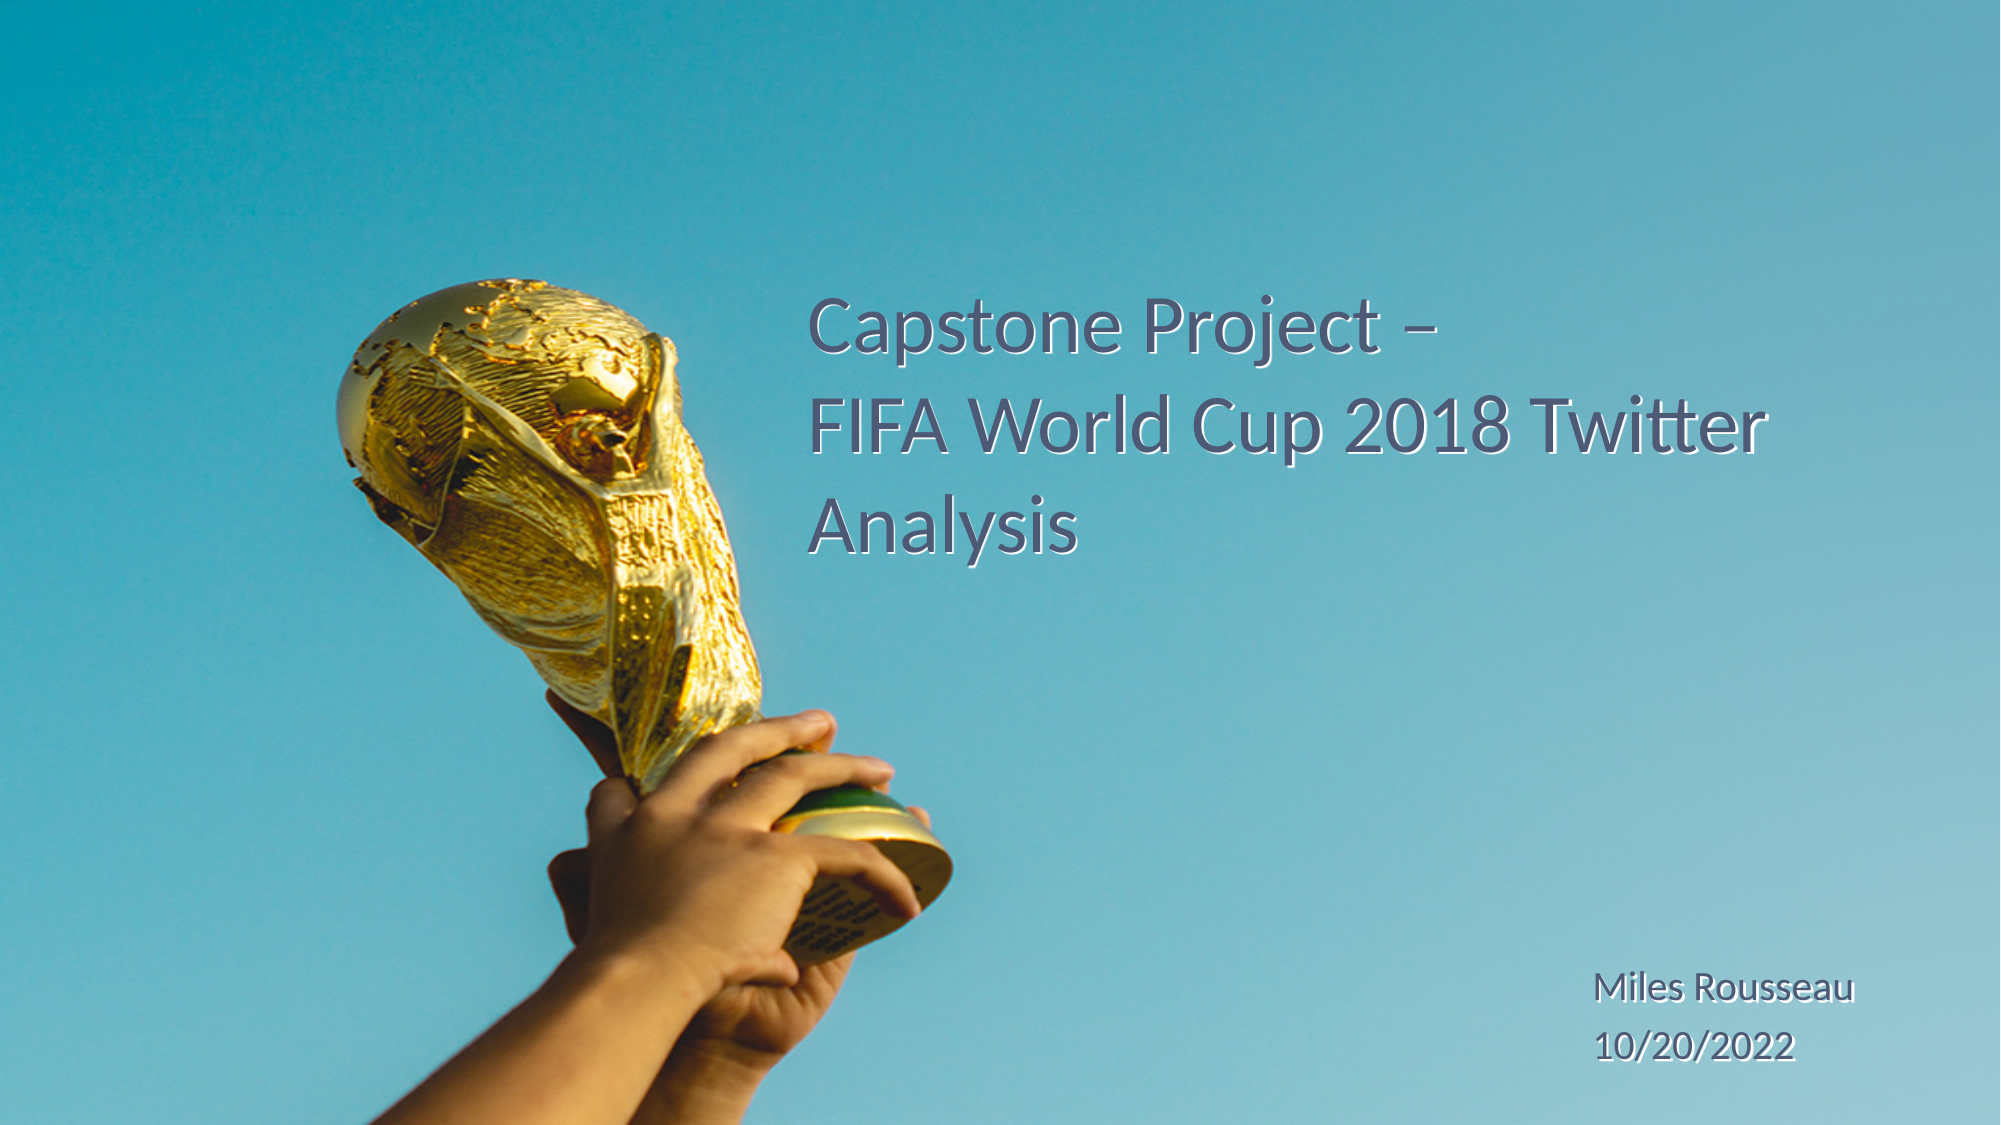

# Capstone Project – FIFA World Cup 2018 Twitter Analysis
Miles Rousseau
10/20/2022